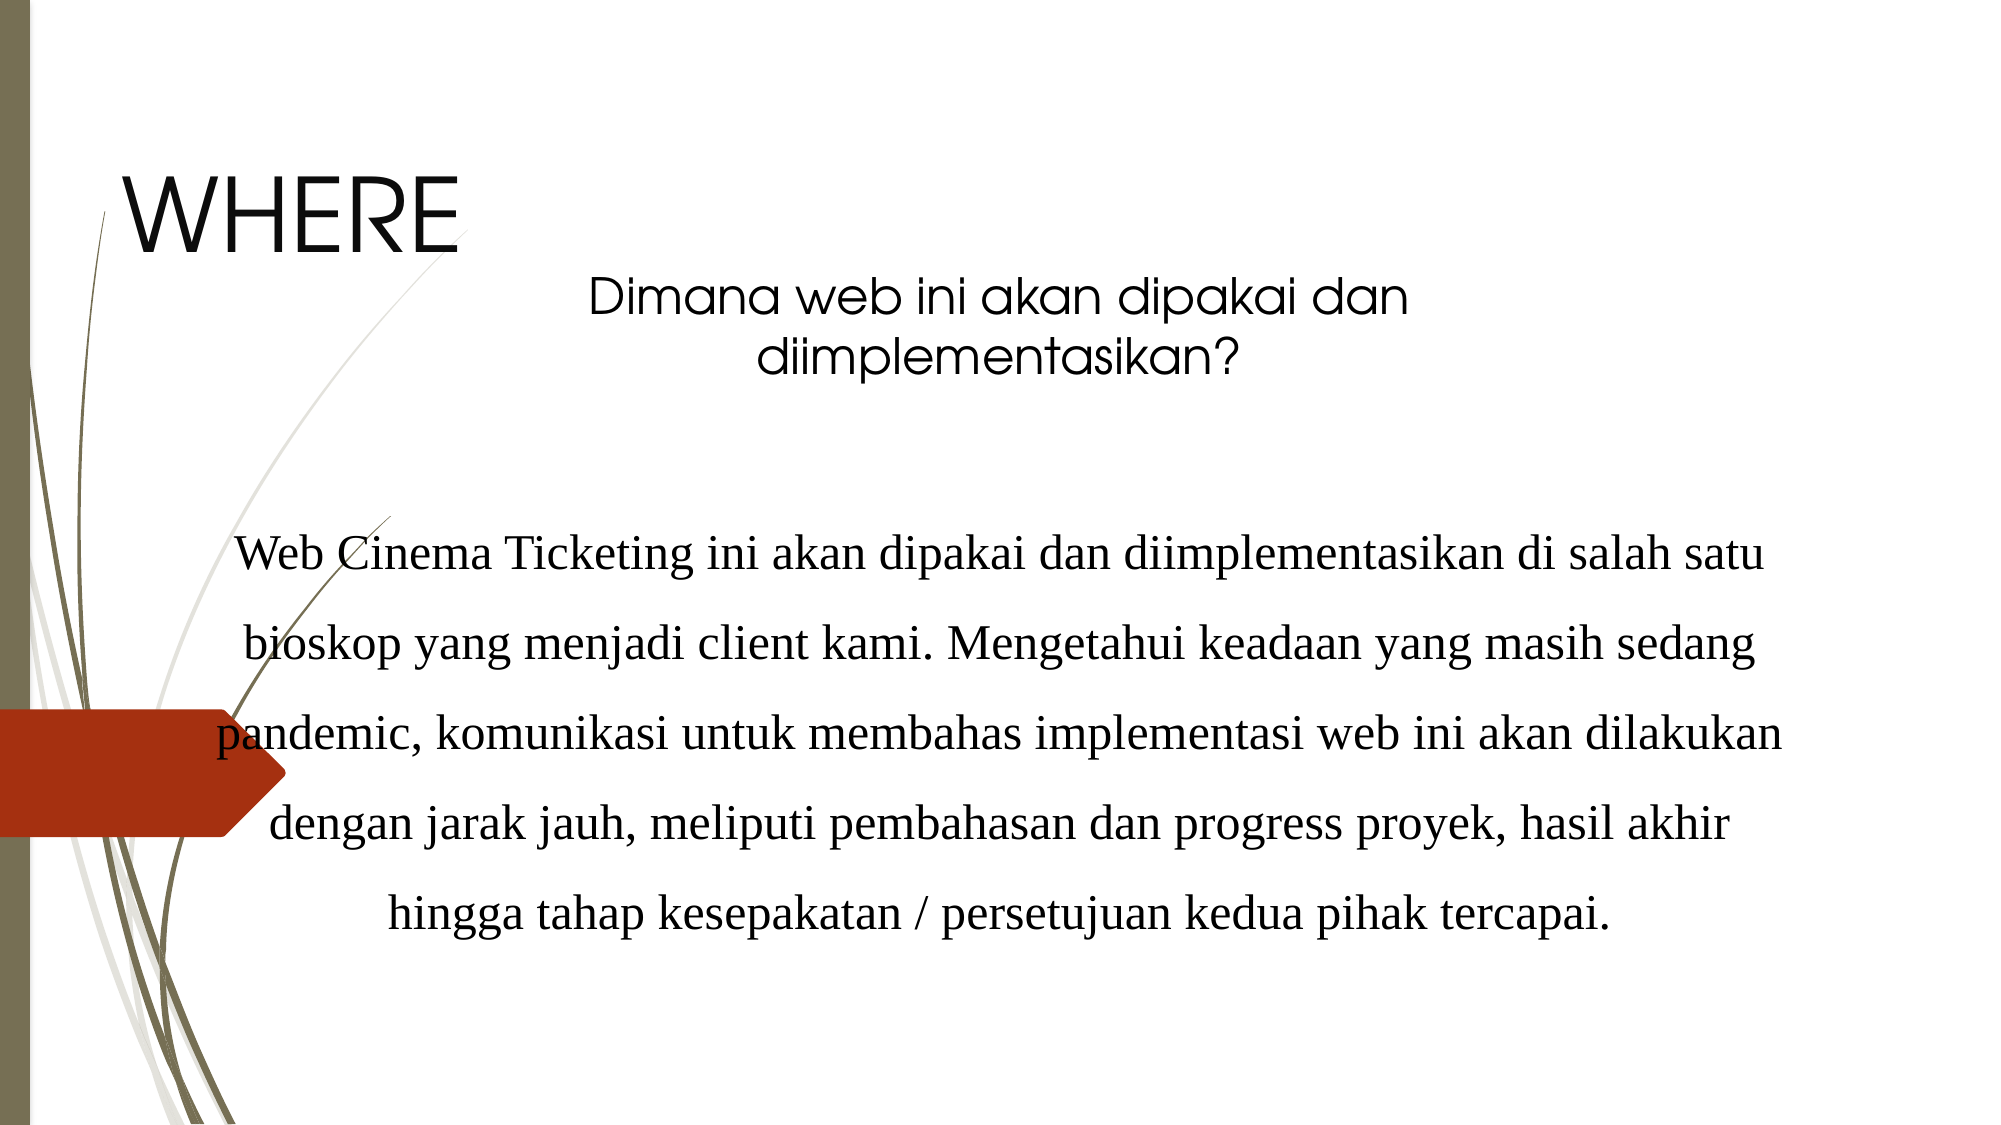

where
Dimana web ini akan dipakai dan diimplementasikan?

Web Cinema Ticketing ini akan dipakai dan diimplementasikan di salah satu bioskop yang menjadi client kami. Mengetahui keadaan yang masih sedang pandemic, komunikasi untuk membahas implementasi web ini akan dilakukan dengan jarak jauh, meliputi pembahasan dan progress proyek, hasil akhir hingga tahap kesepakatan / persetujuan kedua pihak tercapai.